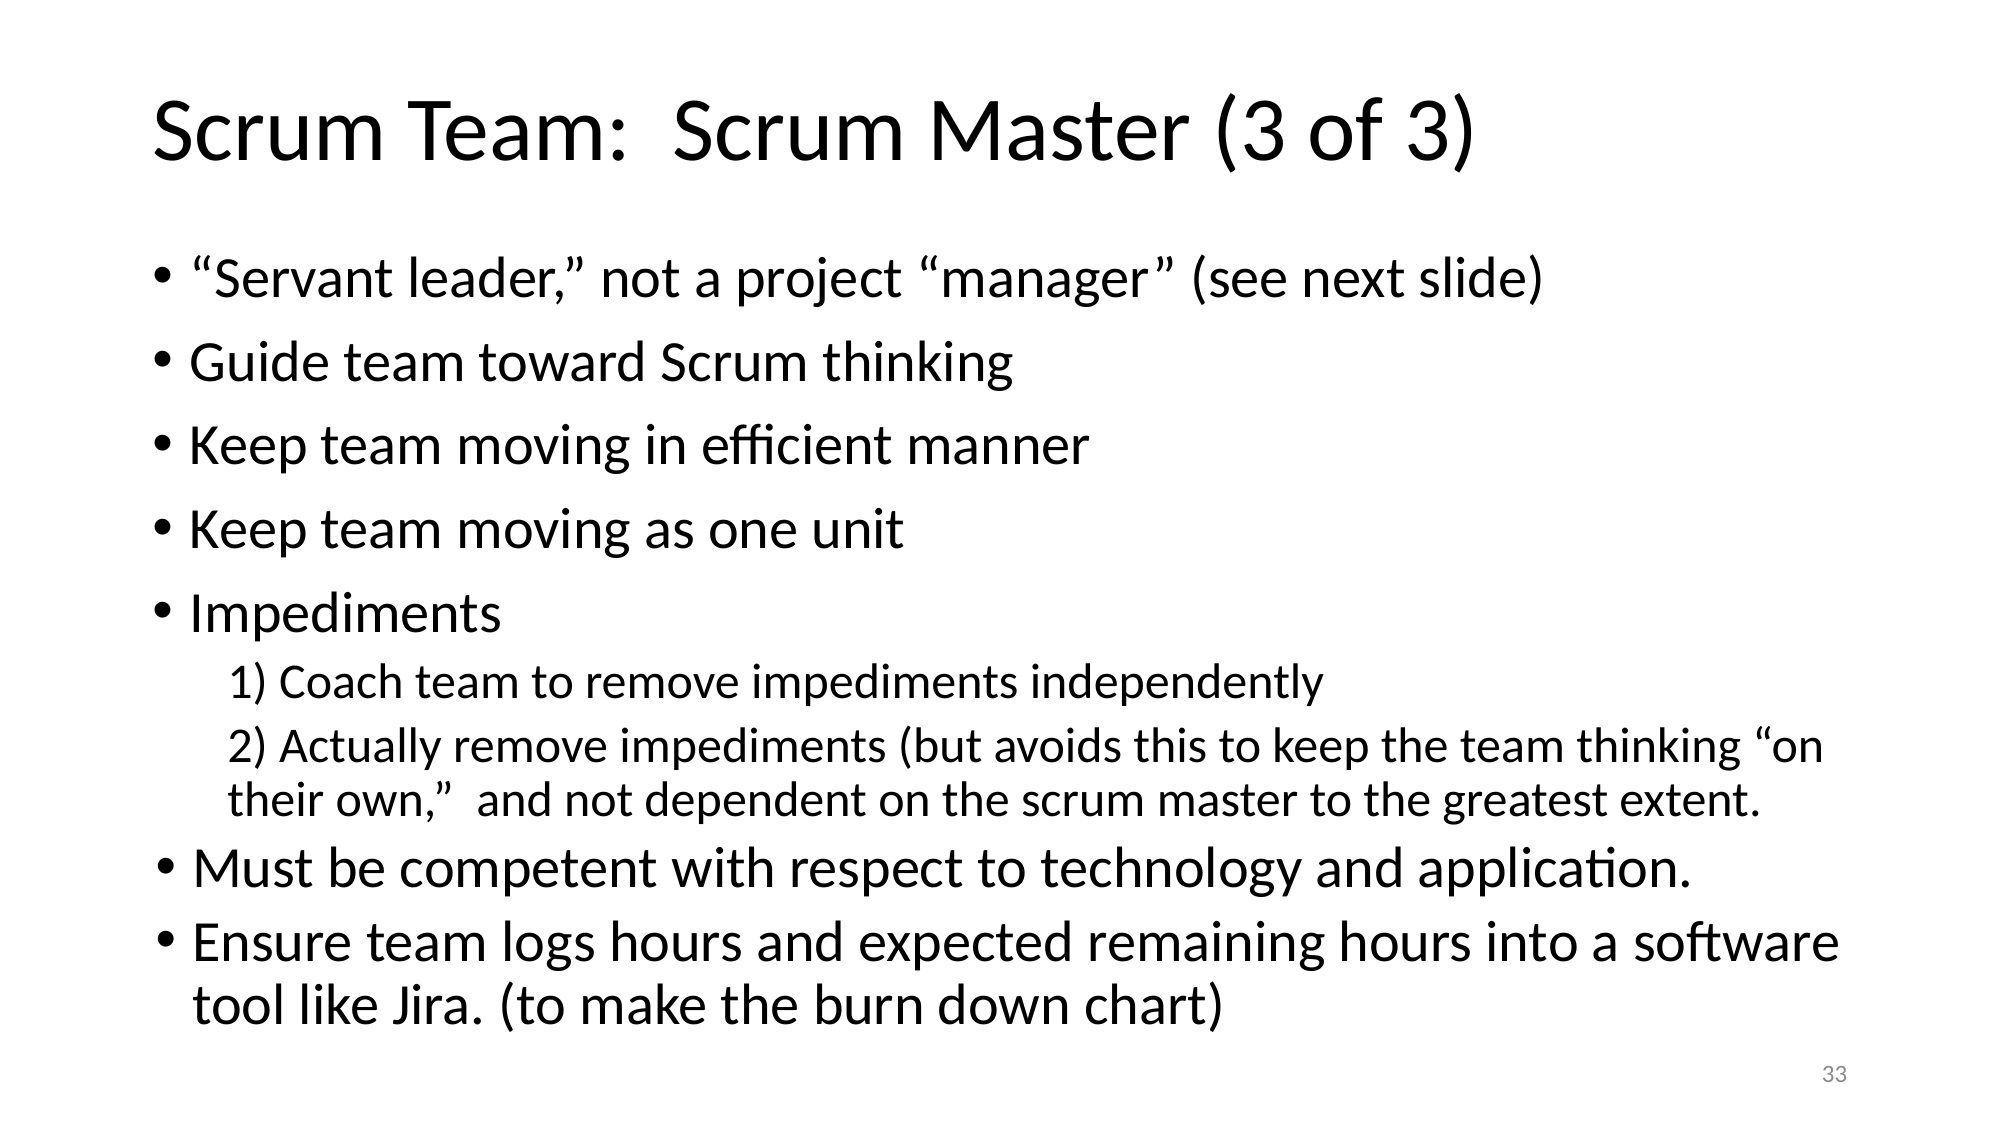

# Scrum Team:  Scrum Master (3 of 3)
“Servant leader,” not a project “manager” (see next slide)
Guide team toward Scrum thinking
Keep team moving in efficient manner
Keep team moving as one unit
Impediments
1) Coach team to remove impediments independently
2) Actually remove impediments (but avoids this to keep the team thinking “on their own,”  and not dependent on the scrum master to the greatest extent.
Must be competent with respect to technology and application.
Ensure team logs hours and expected remaining hours into a software tool like Jira. (to make the burn down chart)

33